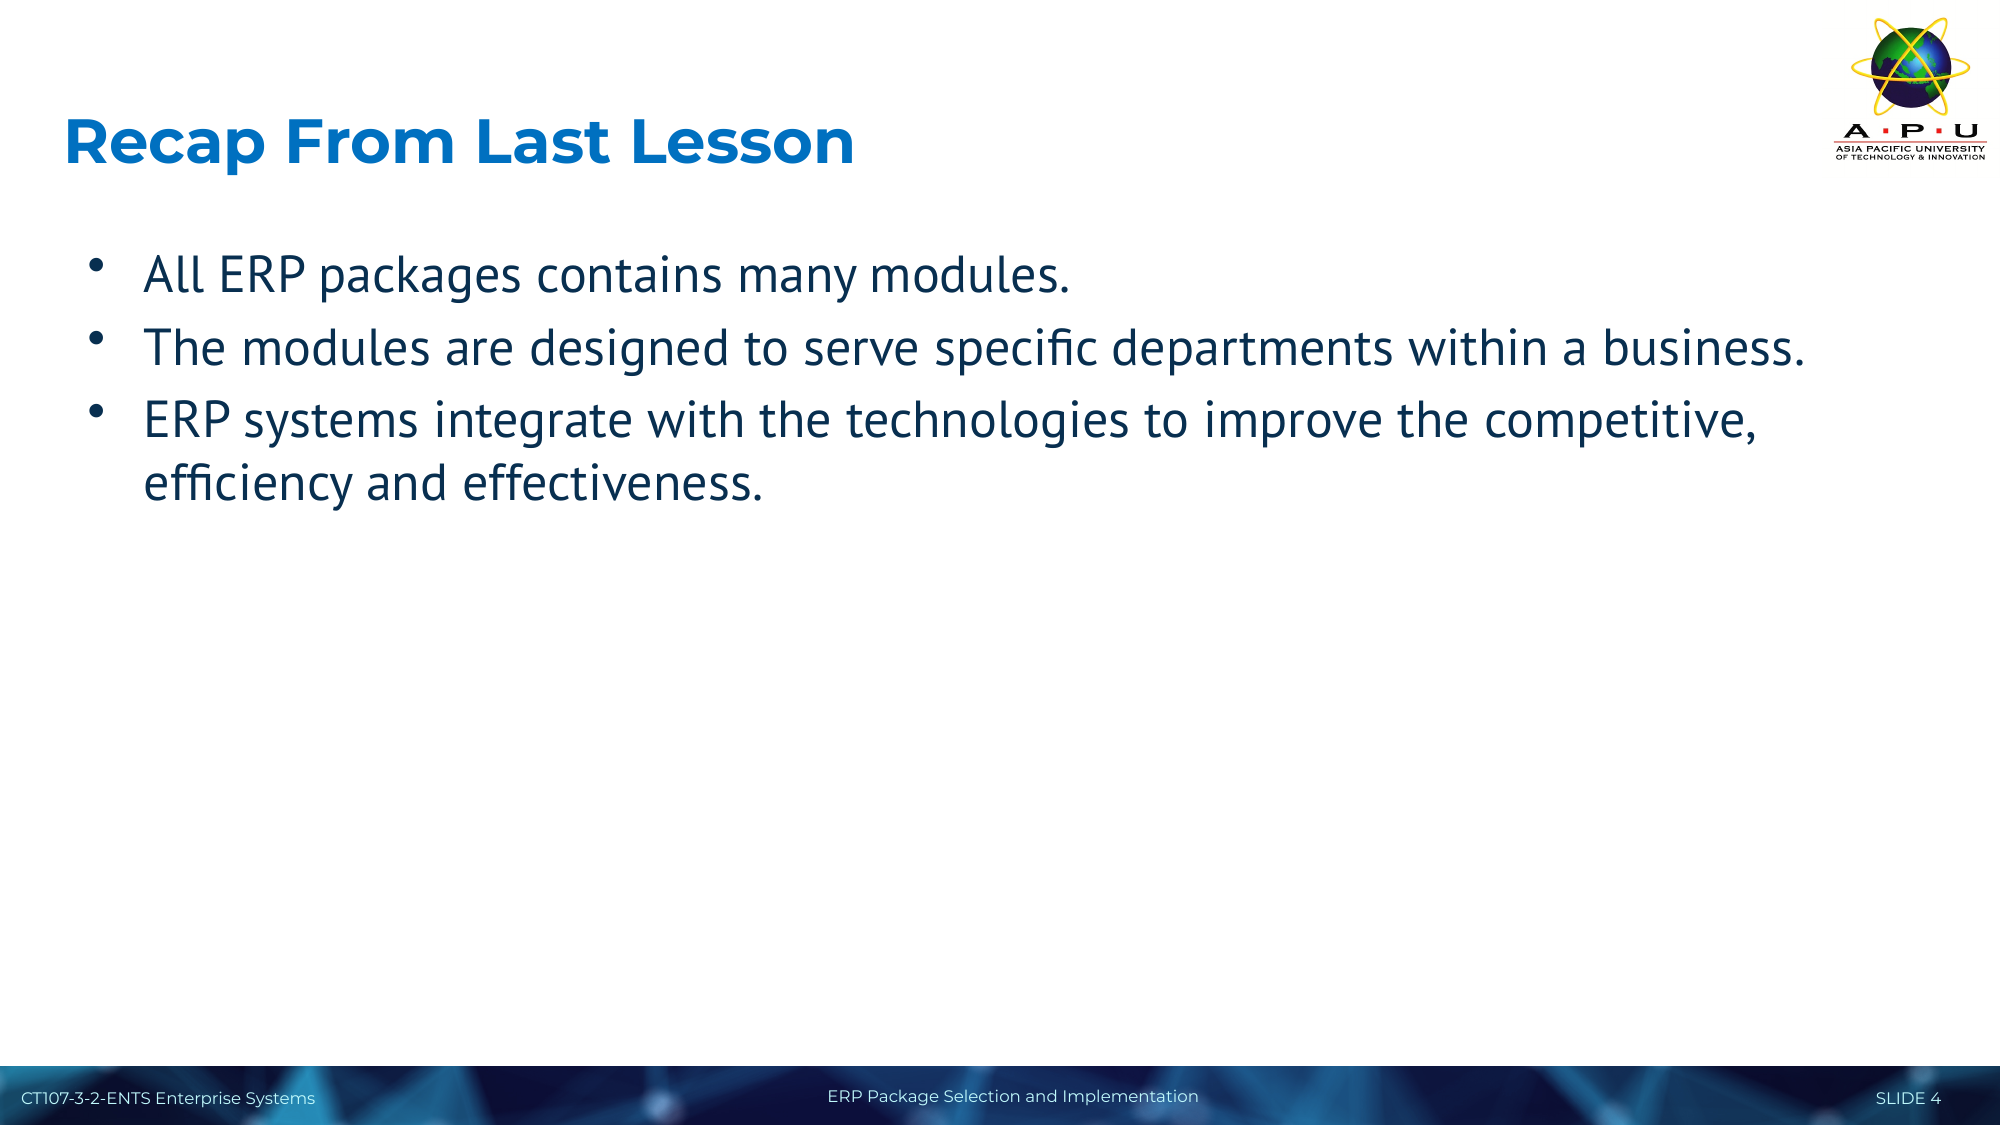

# Recap From Last Lesson
All ERP packages contains many modules.
The modules are designed to serve specific departments within a business.
ERP systems integrate with the technologies to improve the competitive, efficiency and effectiveness.